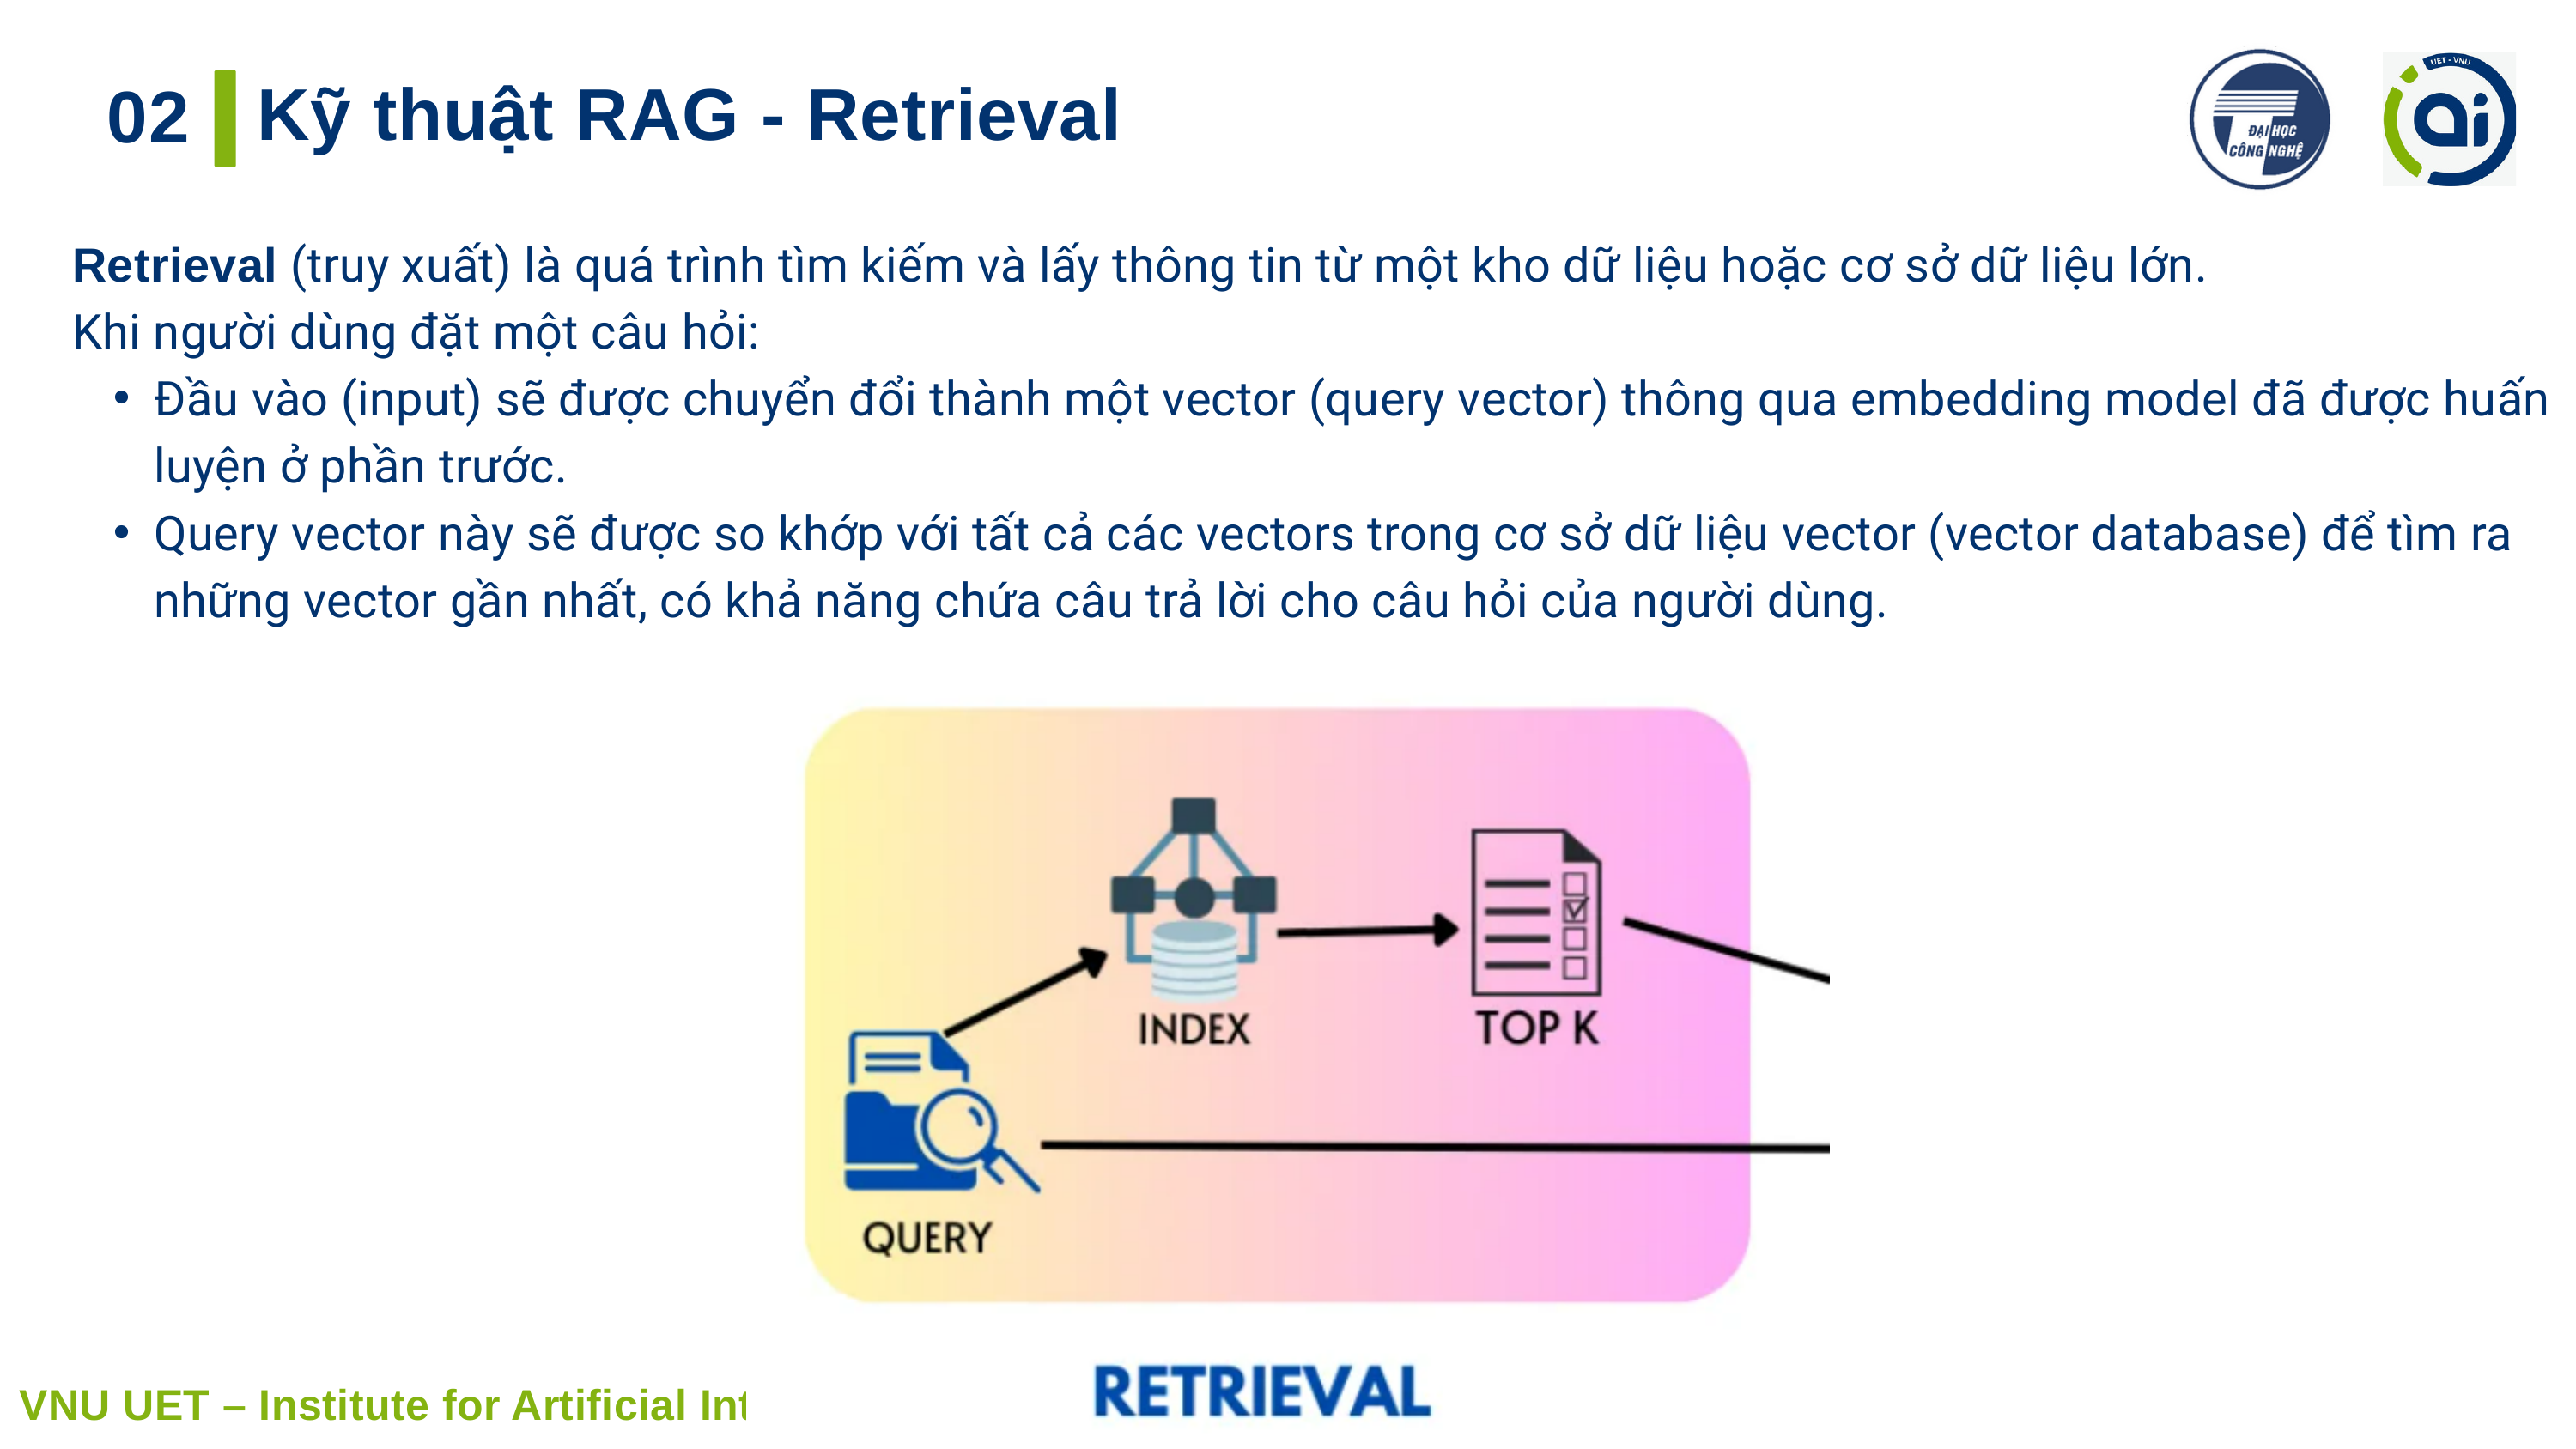

Kỹ thuật RAG - Retrieval

02

Retrieval (truy xuất) là quá trình tìm kiếm và lấy thông tin từ một kho dữ liệu hoặc cơ sở dữ liệu lớn.
Khi người dùng đặt một câu hỏi:
Đầu vào (input) sẽ được chuyển đổi thành một vector (query vector) thông qua embedding model đã được huấn luyện ở phần trước.
Query vector này sẽ được so khớp với tất cả các vectors trong cơ sở dữ liệu vector (vector database) để tìm ra những vector gần nhất, có khả năng chứa câu trả lời cho câu hỏi của người dùng.

 VNU UET – Institute for Artificial Intelligence